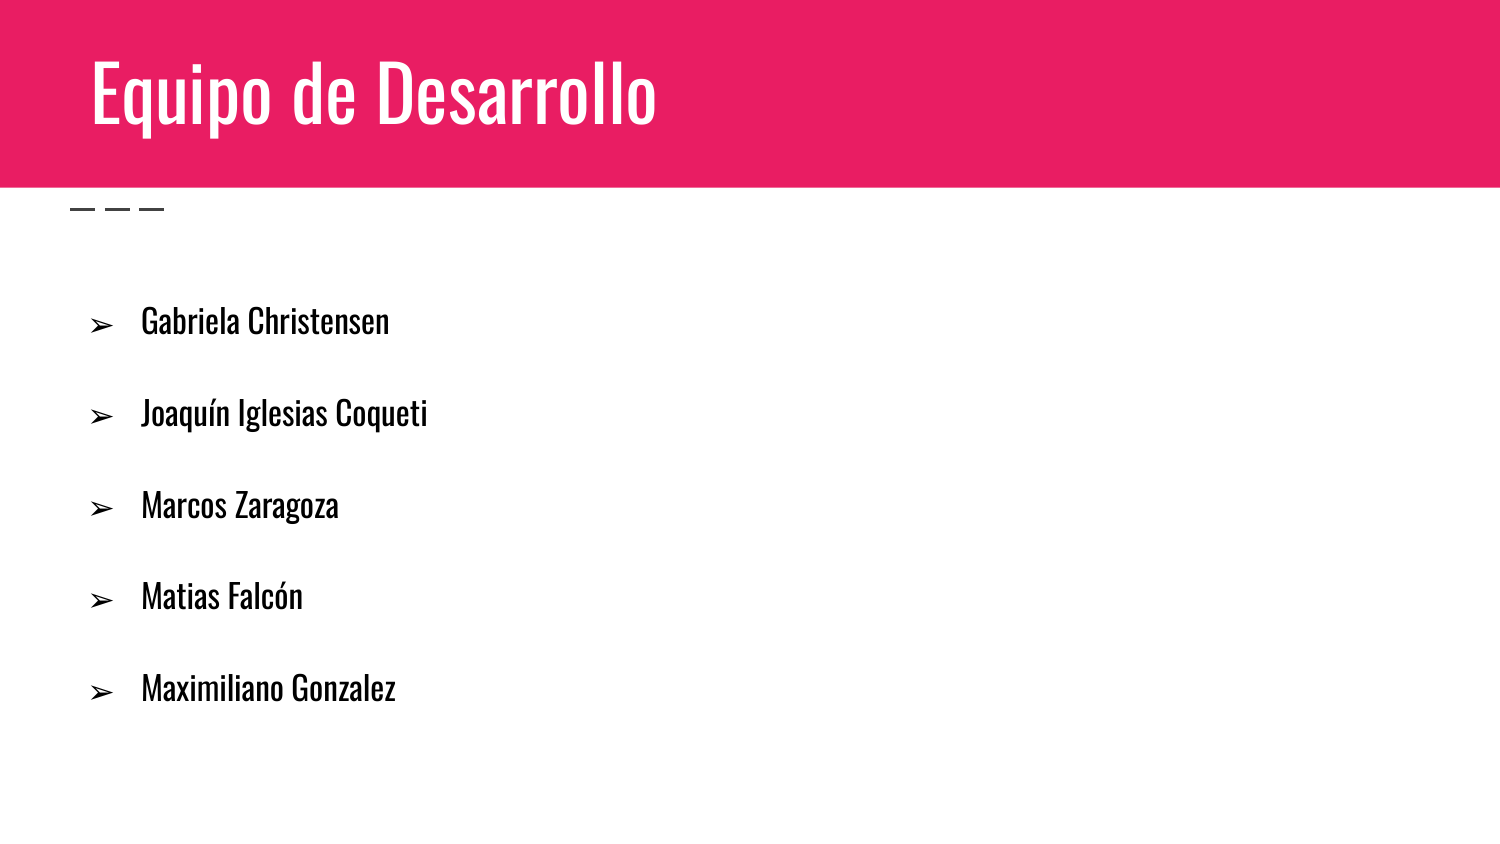

# Equipo de Desarrollo

Gabriela Christensen

Joaquín Iglesias Coqueti

Marcos Zaragoza

Matias Falcón

Maximiliano Gonzalez